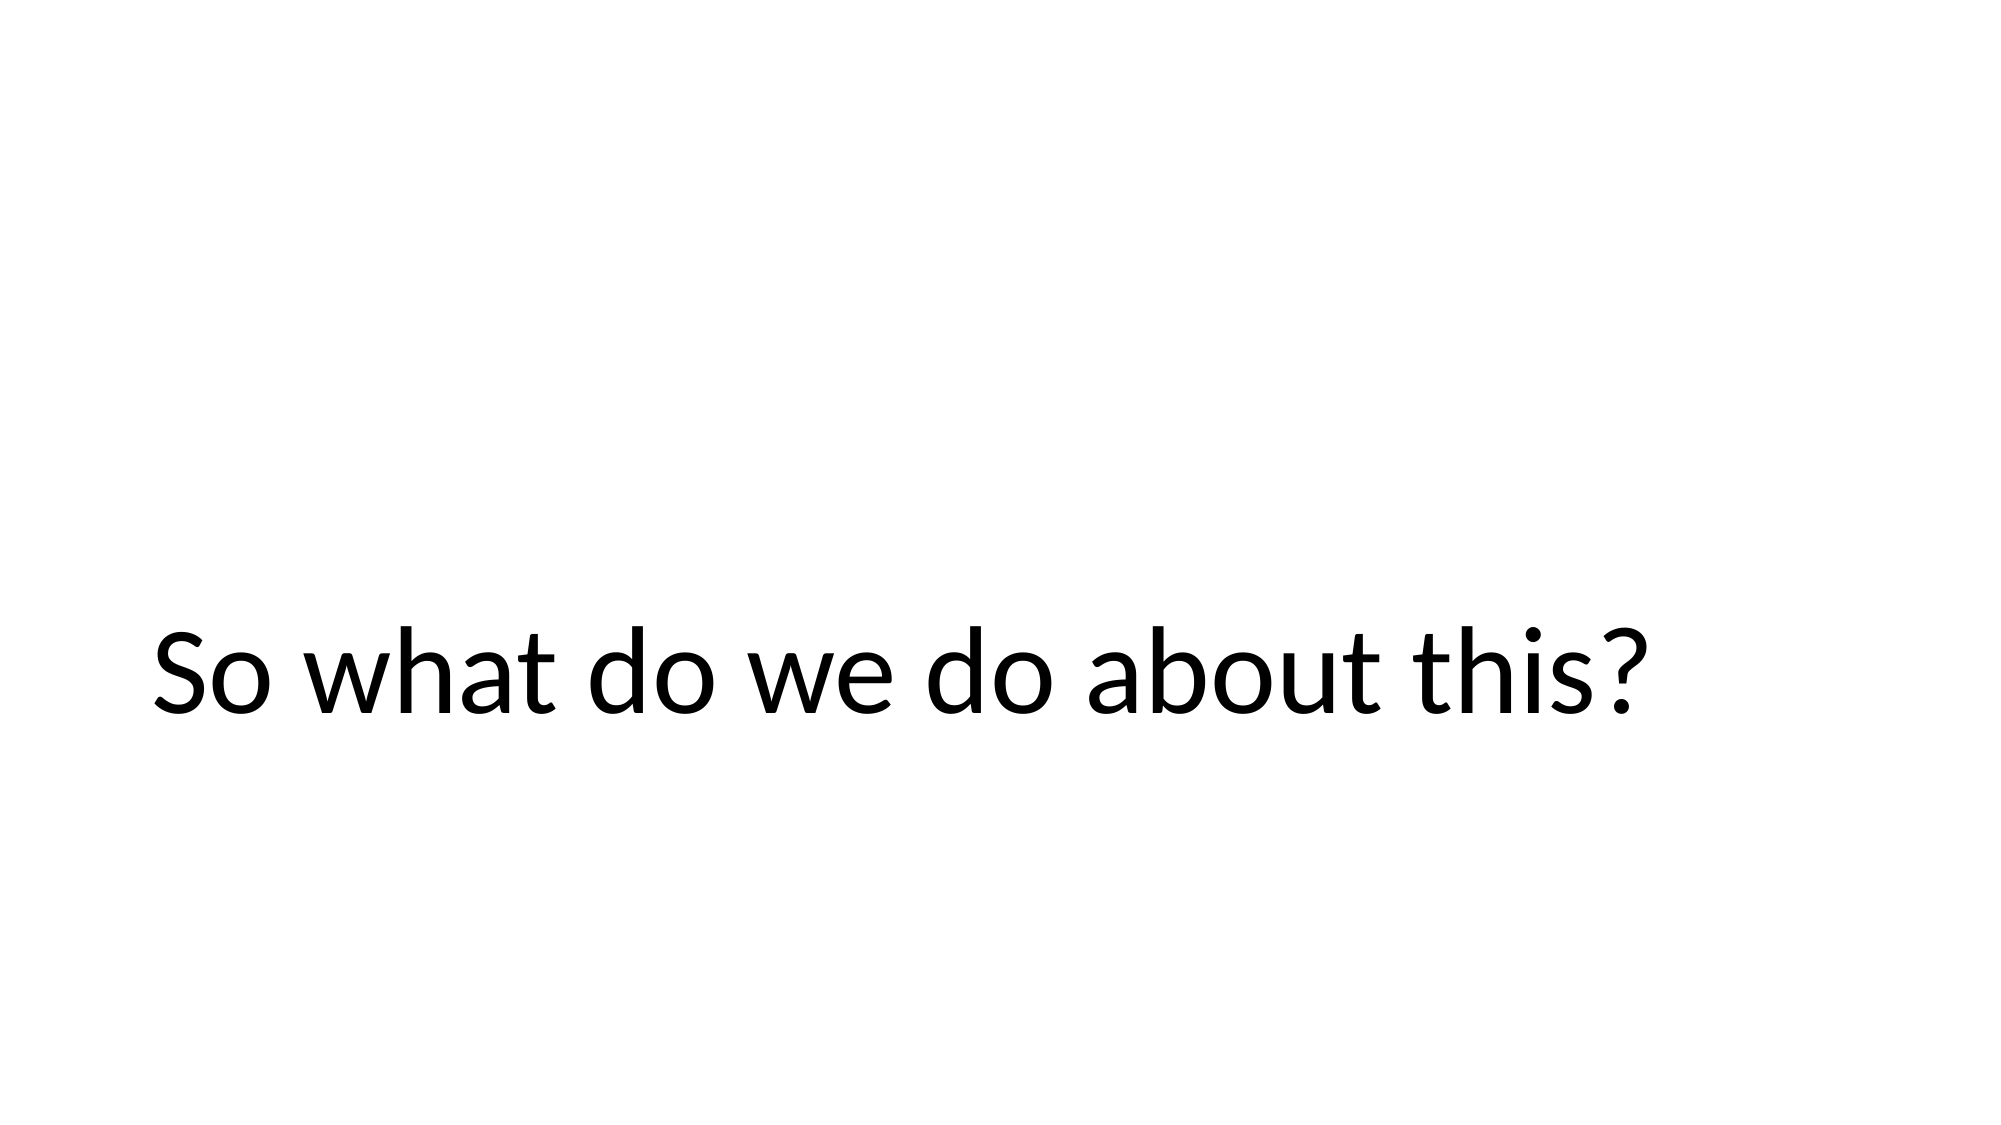

# So what do we do about this?